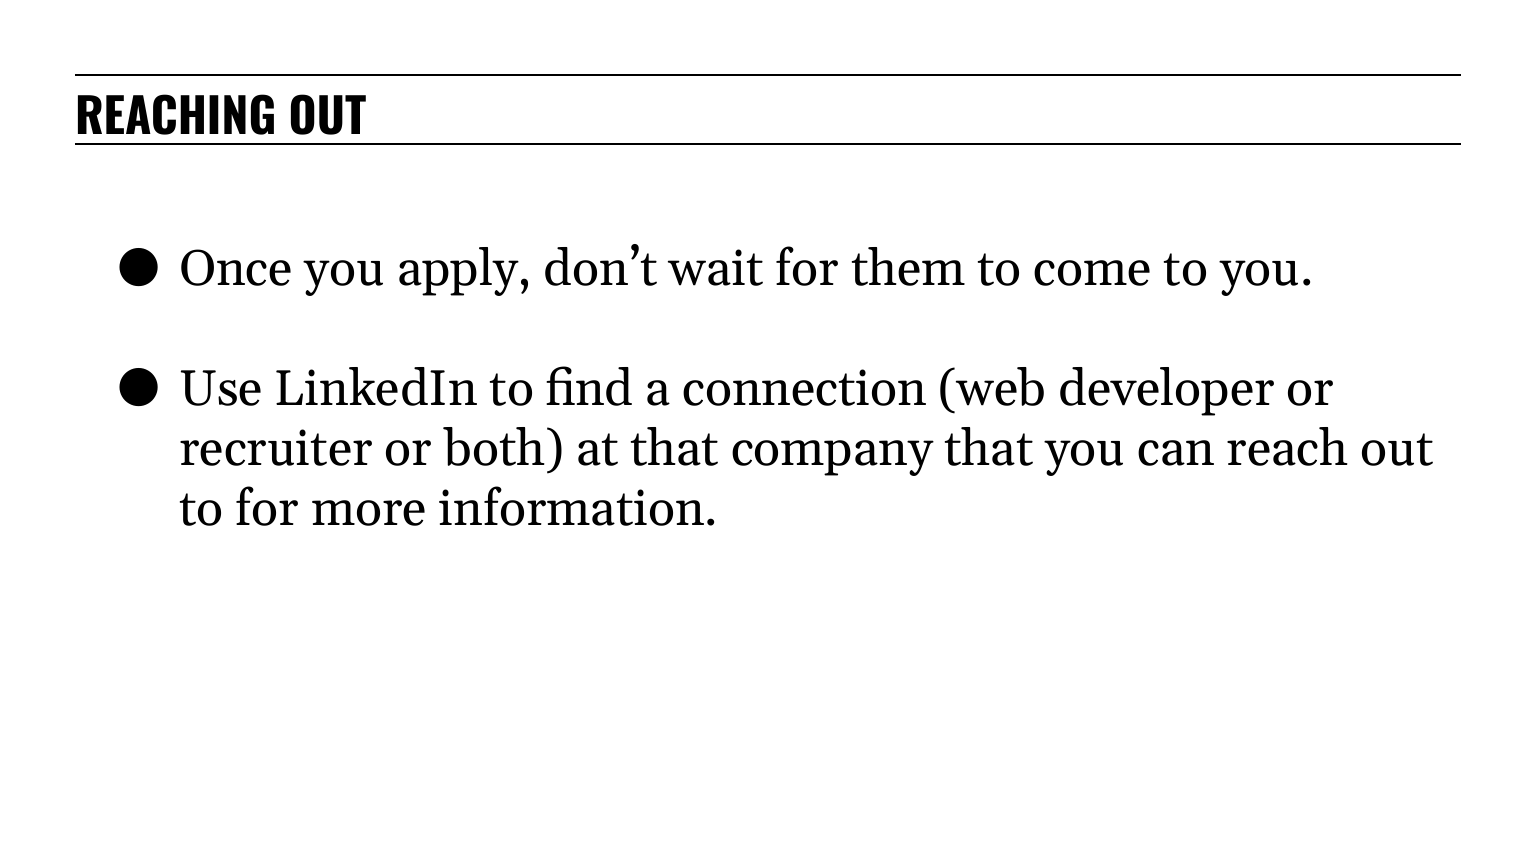

REACHING OUT

Once you apply, don’t wait for them to come to you.

Use LinkedIn to find a connection (web developer or recruiter or both) at that company that you can reach out to for more information.